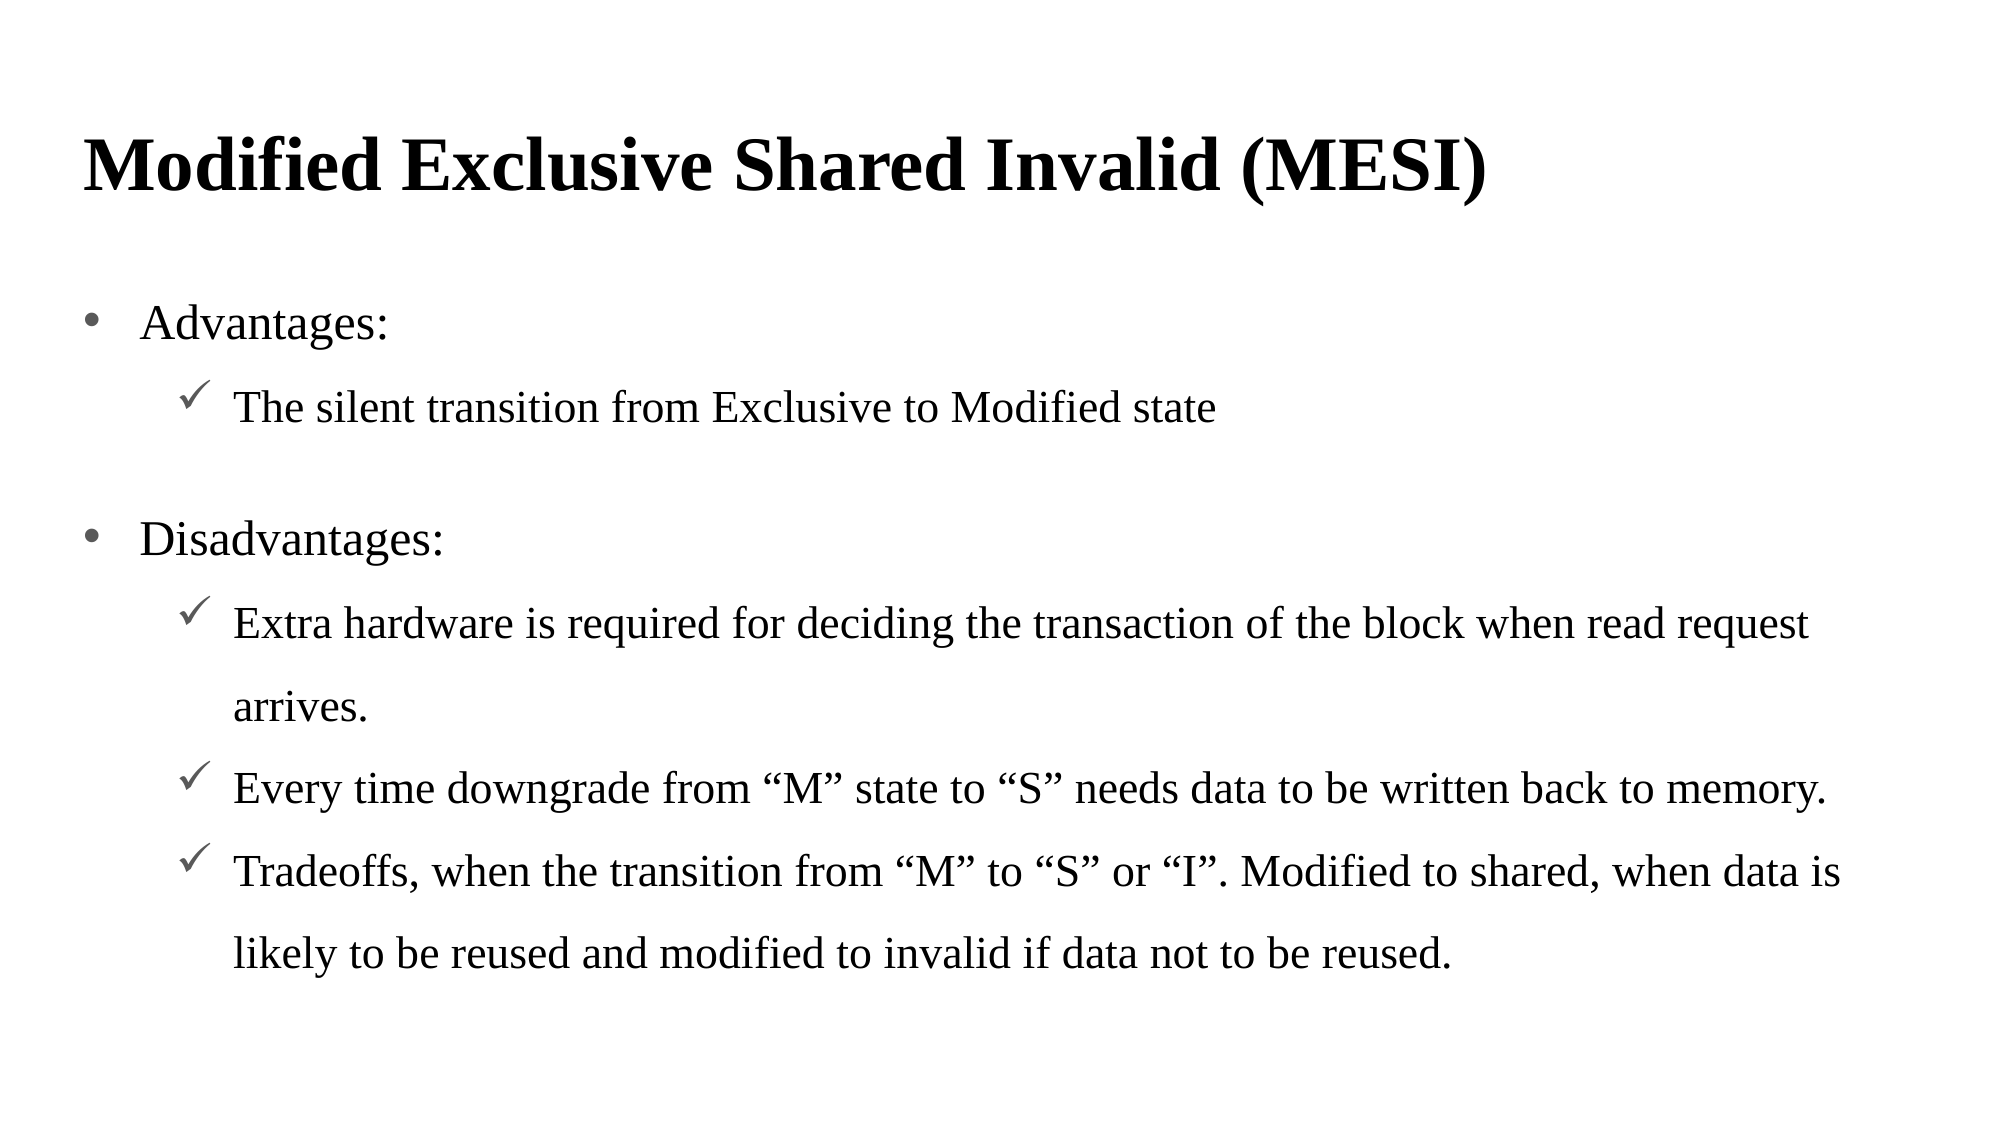

# Modified Exclusive Shared Invalid (MESI)
Advantages:
The silent transition from Exclusive to Modified state
Disadvantages:
Extra hardware is required for deciding the transaction of the block when read request arrives.
Every time downgrade from “M” state to “S” needs data to be written back to memory.
Tradeoffs, when the transition from “M” to “S” or “I”. Modified to shared, when data is likely to be reused and modified to invalid if data not to be reused.